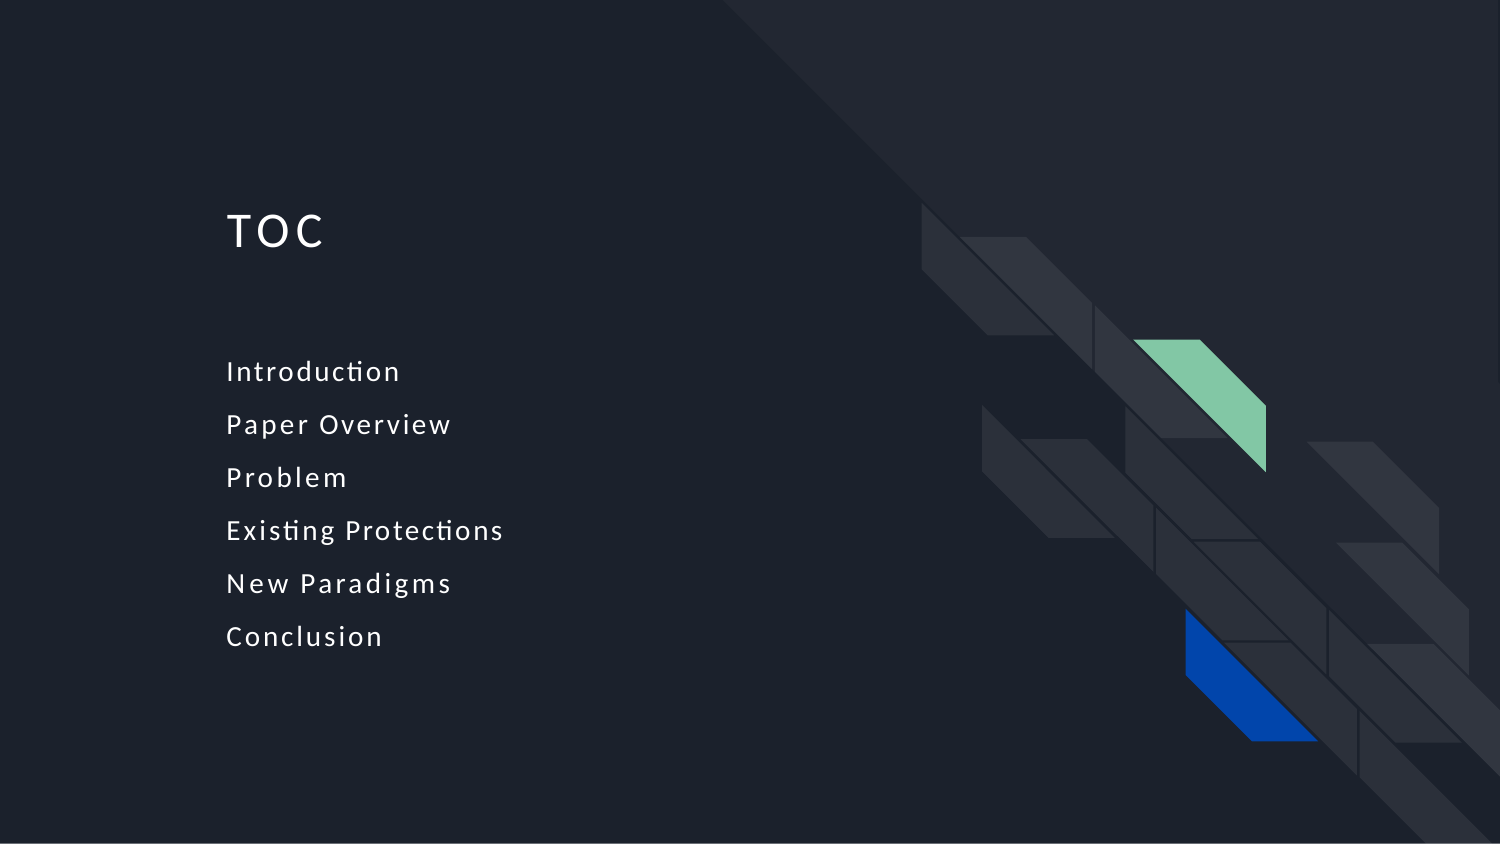

TOC
Introduction Paper Overview Problem
Existing Protections New Paradigms Conclusion